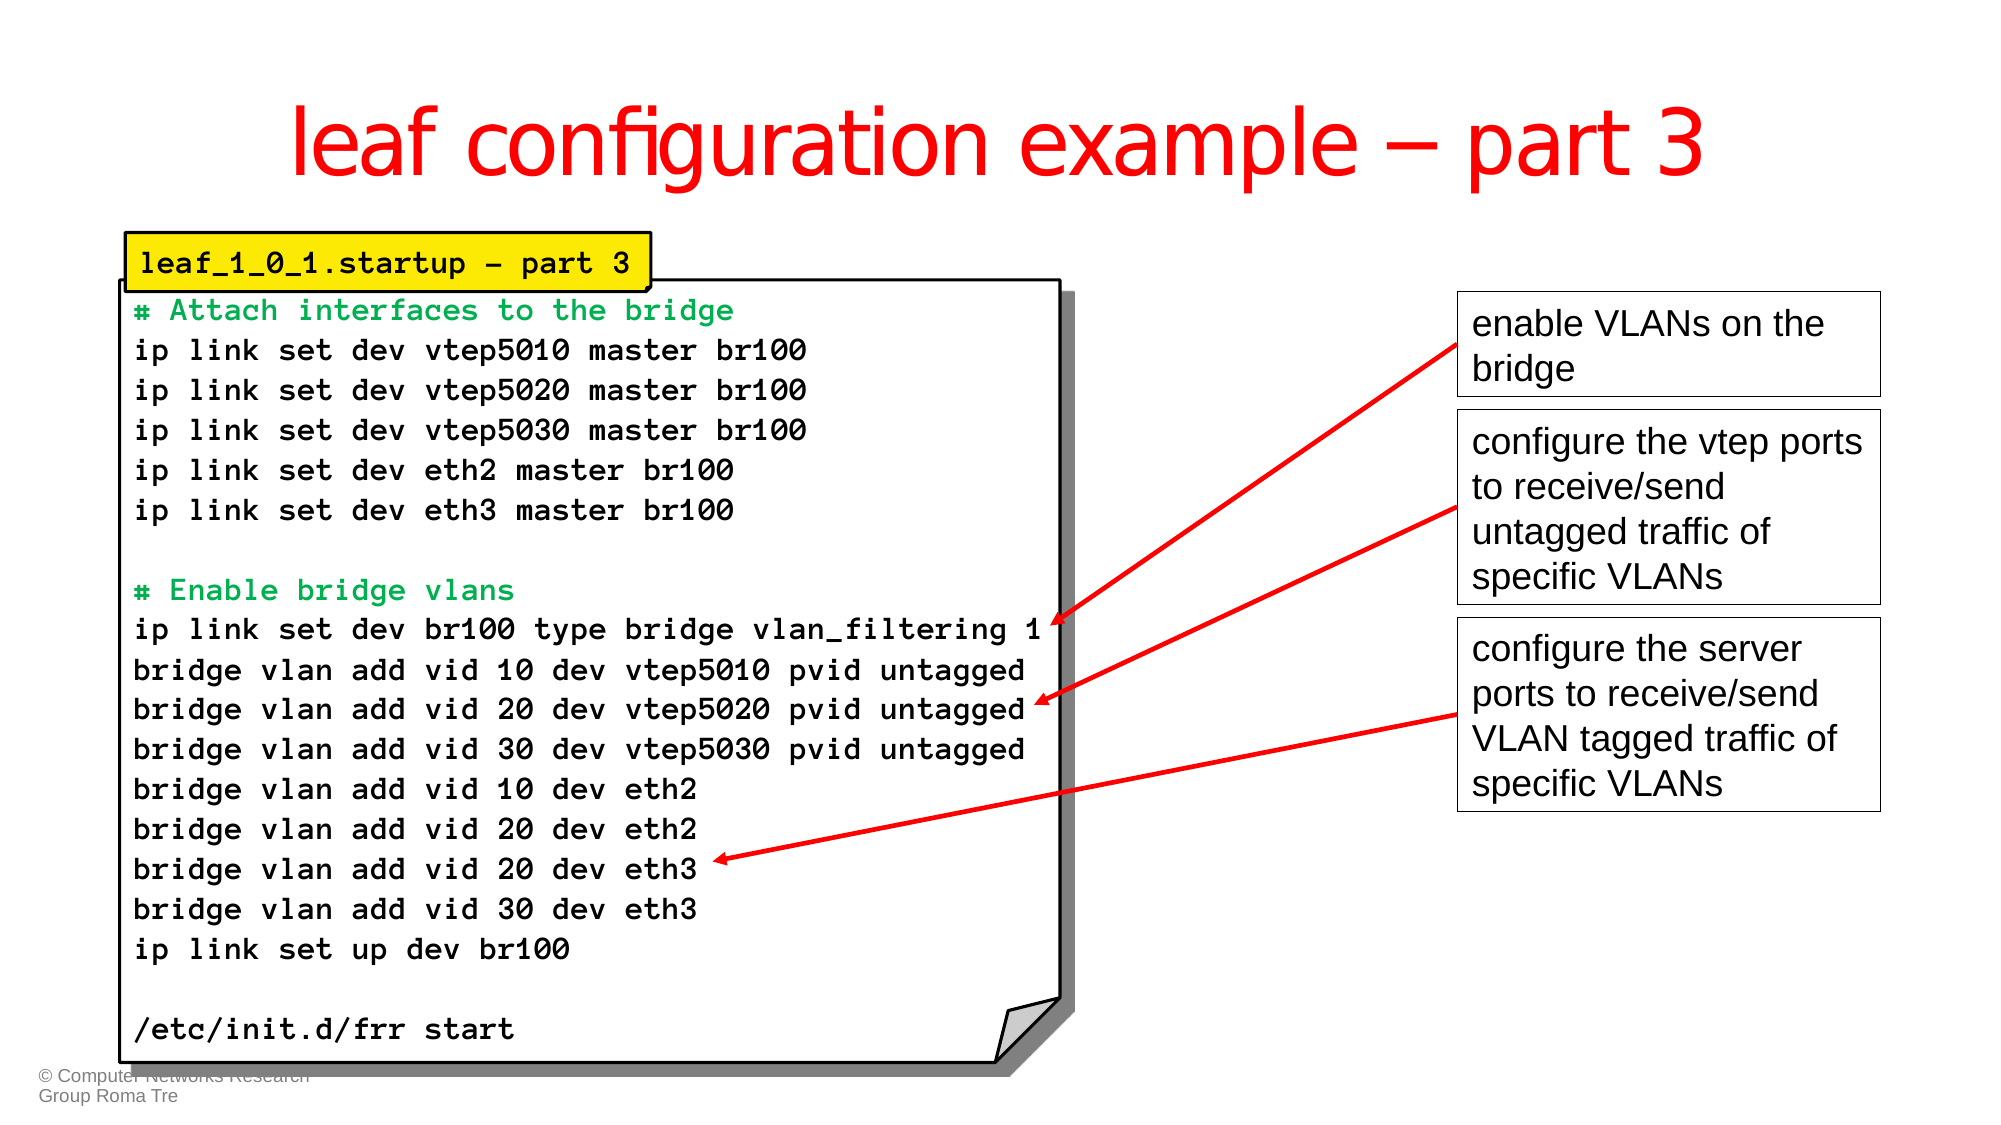

# leaf configuration example – part 3
leaf_1_0_1.startup – part 3
# Attach interfaces to the bridge
ip link set dev vtep5010 master br100
ip link set dev vtep5020 master br100
ip link set dev vtep5030 master br100
ip link set dev eth2 master br100
ip link set dev eth3 master br100

# Enable bridge vlans
ip link set dev br100 type bridge vlan_filtering 1
bridge vlan add vid 10 dev vtep5010 pvid untagged
bridge vlan add vid 20 dev vtep5020 pvid untagged
bridge vlan add vid 30 dev vtep5030 pvid untagged
bridge vlan add vid 10 dev eth2
bridge vlan add vid 20 dev eth2
bridge vlan add vid 20 dev eth3
bridge vlan add vid 30 dev eth3
ip link set up dev br100

/etc/init.d/frr start
enable VLANs on the bridge
configure the vtep ports to receive/send untagged traffic of specific VLANs
configure the server ports to receive/send VLAN tagged traffic of specific VLANs